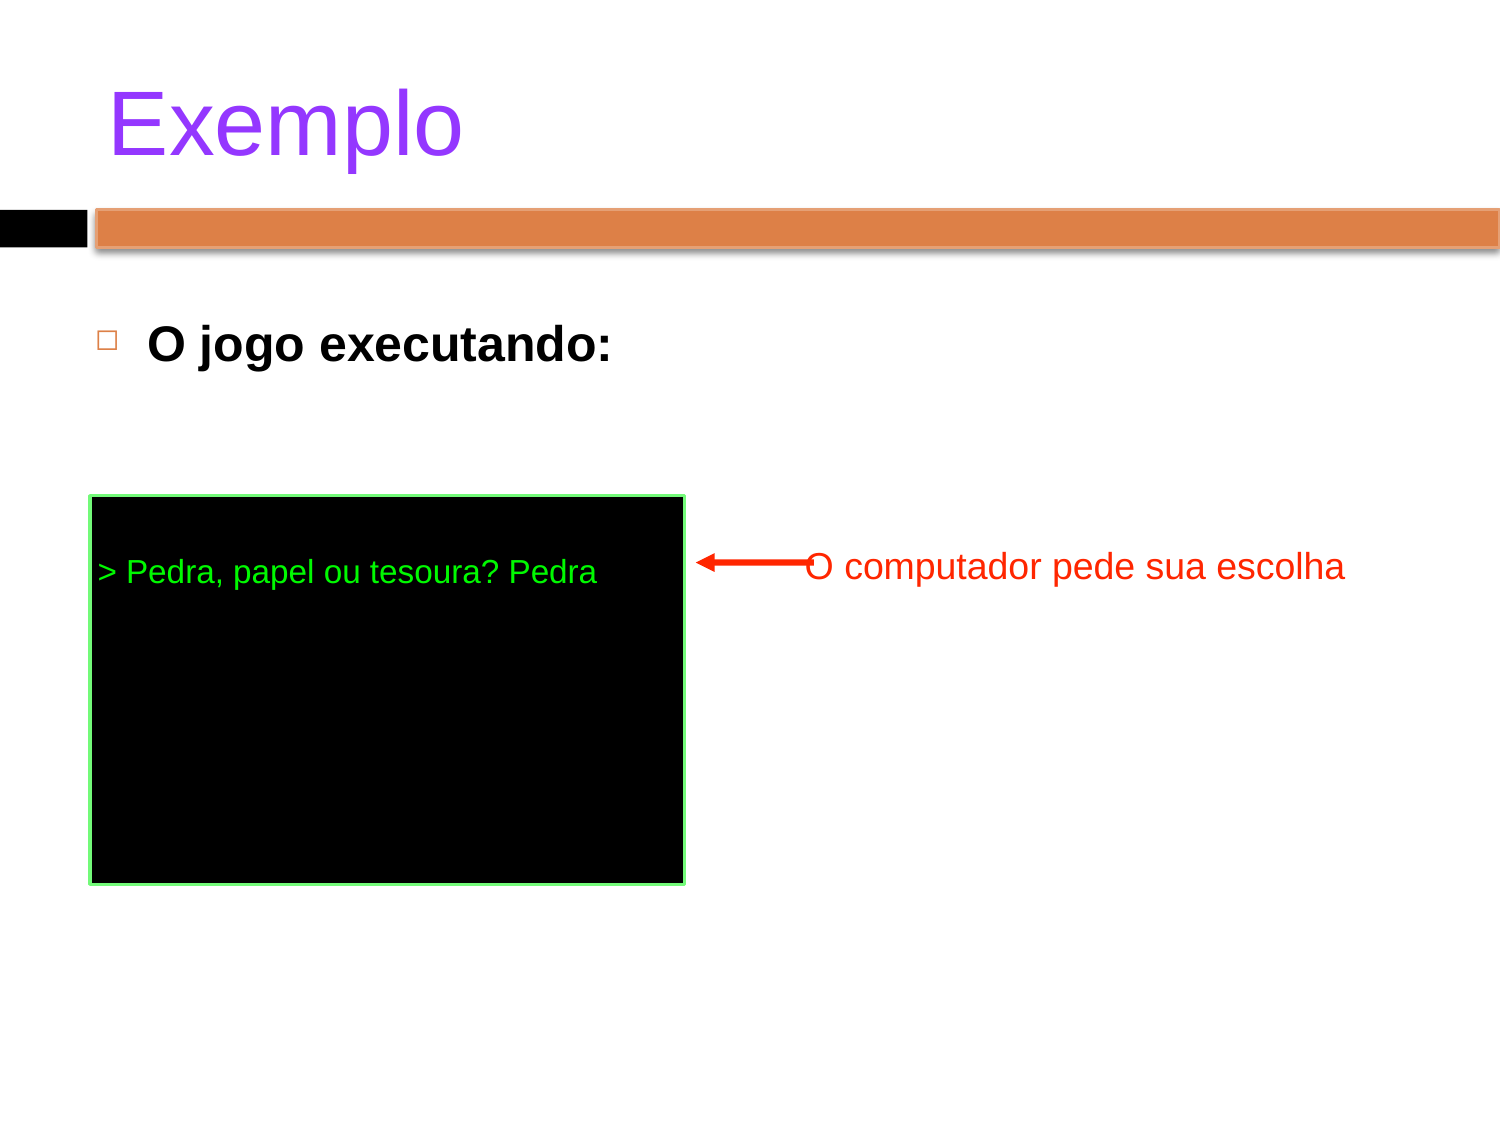

# Exemplo
O jogo executando:
> Pedra, papel ou tesoura? Pedra

O computador pede sua escolha

21